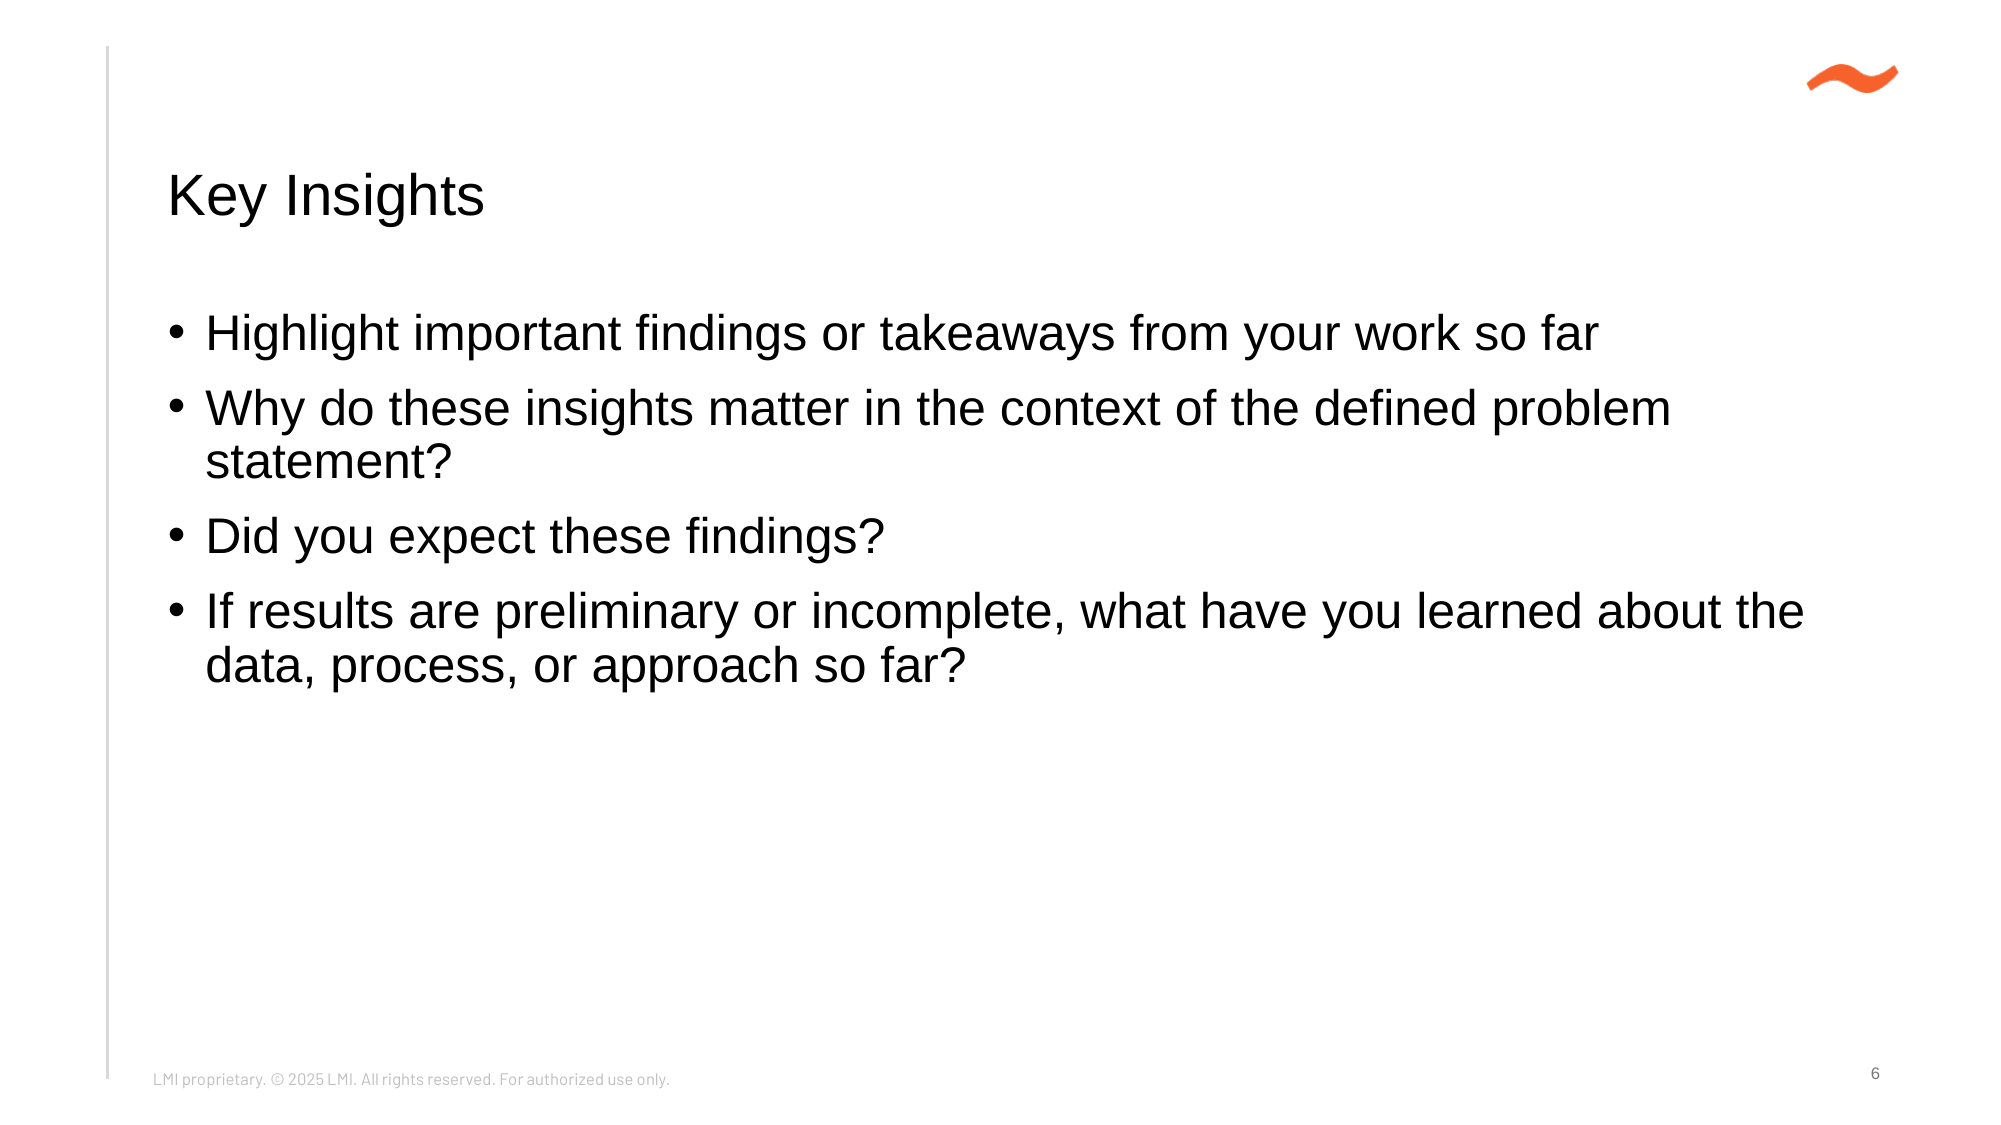

# Key Insights
Highlight important findings or takeaways from your work so far
Why do these insights matter in the context of the defined problem statement?
Did you expect these findings?
If results are preliminary or incomplete, what have you learned about the data, process, or approach so far?

6